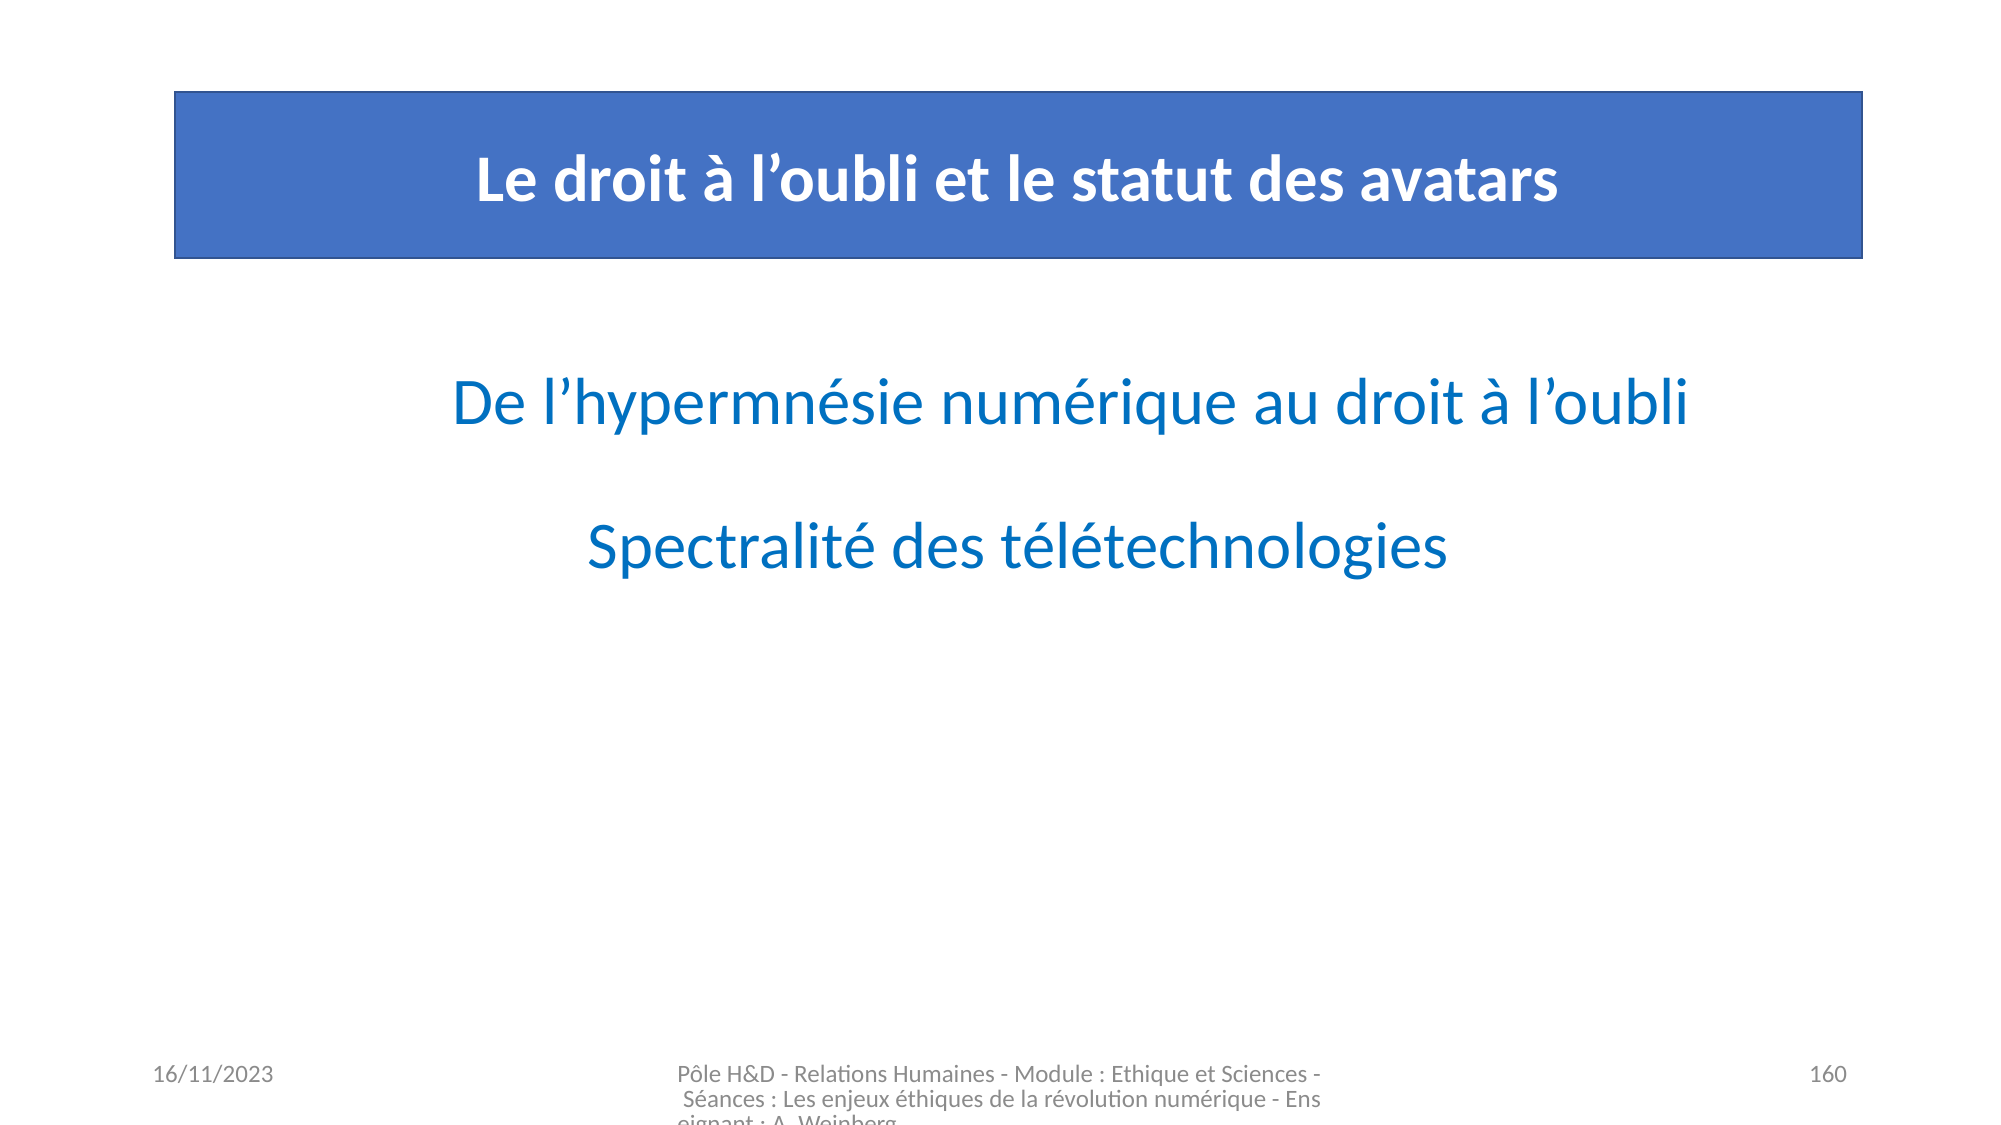

Le droit à l’oubli et le statut des avatars
De l’hypermnésie numérique au droit à l’oubli
Spectralité des télétechnologies
16/11/2023
Pôle H&D - Relations Humaines - Module : Ethique et Sciences - Séances : Les enjeux éthiques de la révolution numérique - Enseignant : A. Weinberg
160